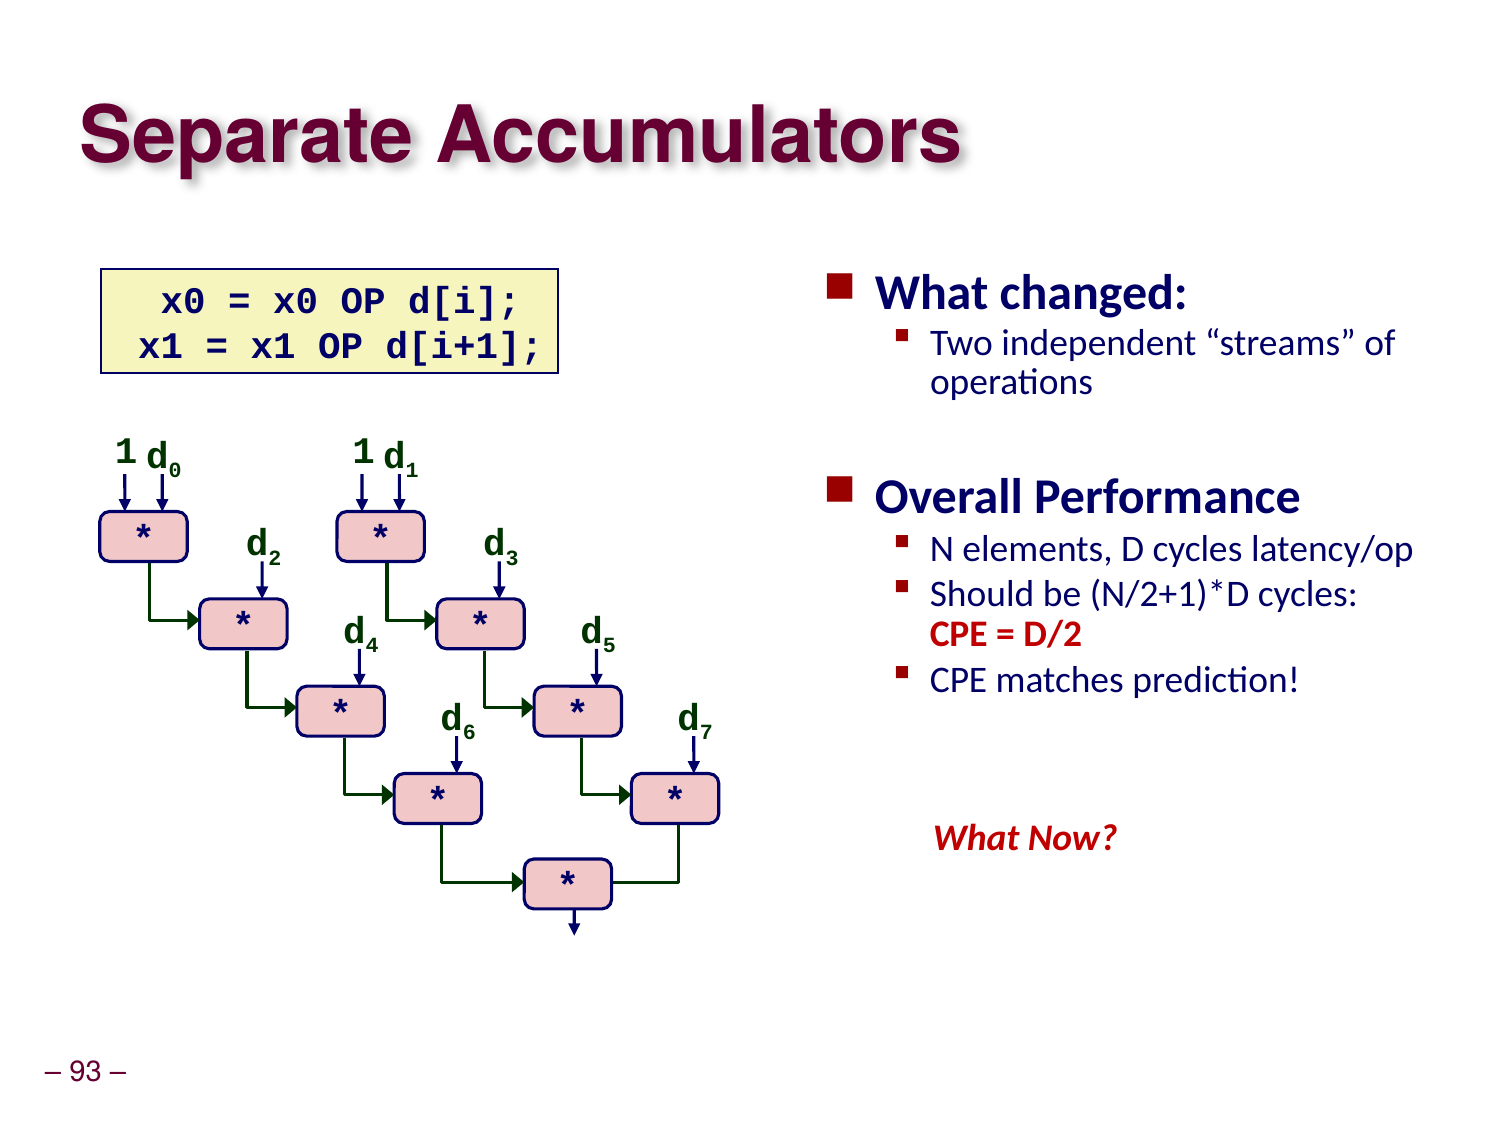

# Separate Accumulators
What changed:
Two independent “streams” of operations

Overall Performance
N elements, D cycles latency/op
Should be (N/2+1)*D cycles:
CPE = D/2
CPE matches prediction!
 x0 = x0 OP d[i];
 x1 = x1 OP d[i+1];
1
d0
1
d1

*
*
d2
d3

*
*
d4
d5

*
*
d6
d7

*
*
What Now?

*